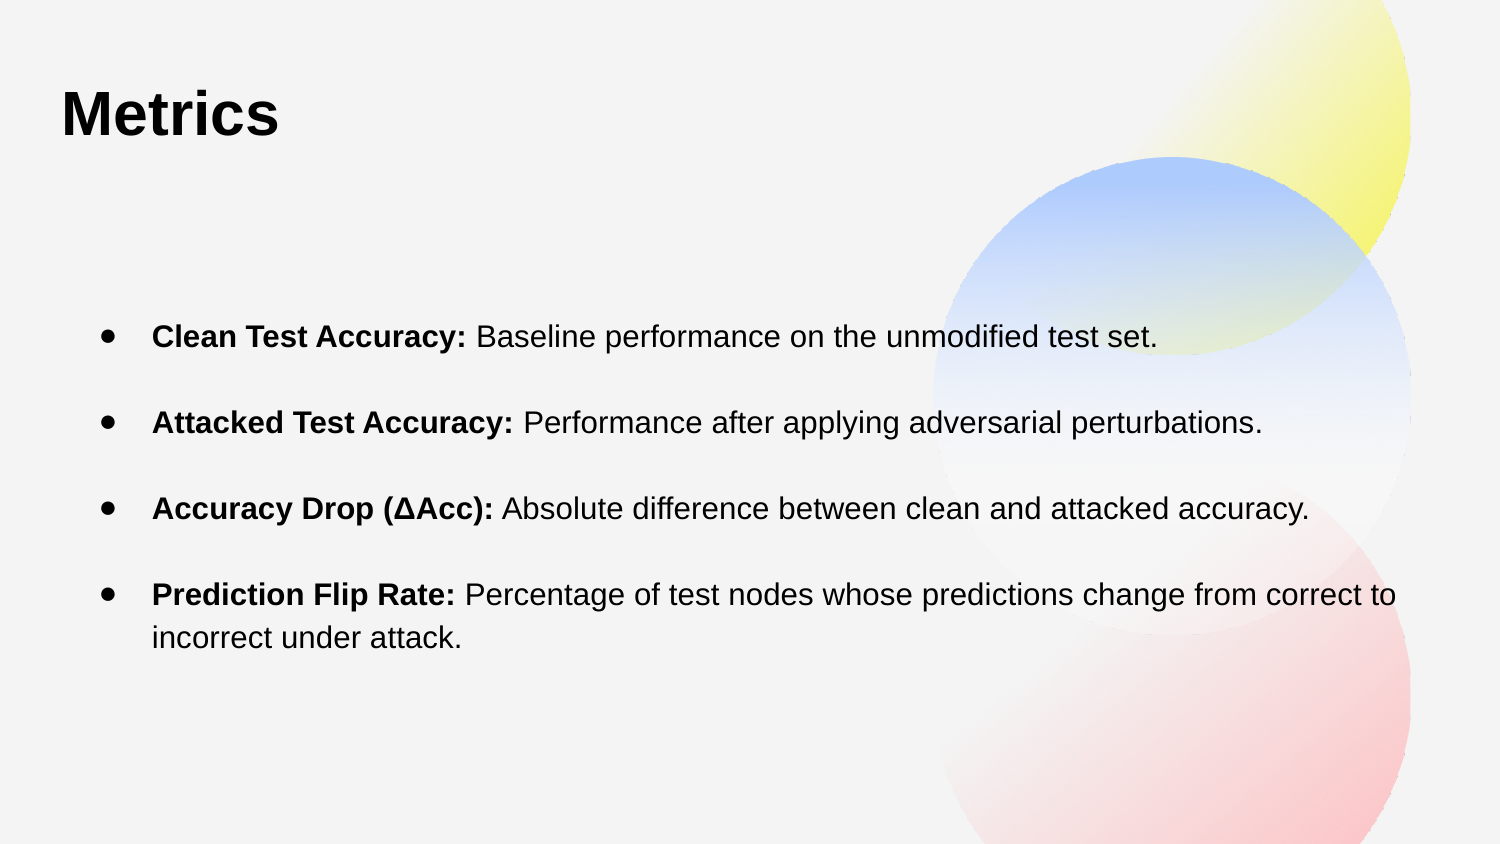

Metrics

Clean Test Accuracy: Baseline performance on the unmodified test set.
Attacked Test Accuracy: Performance after applying adversarial perturbations.
Accuracy Drop (ΔAcc): Absolute difference between clean and attacked accuracy.
Prediction Flip Rate: Percentage of test nodes whose predictions change from correct to incorrect under attack.